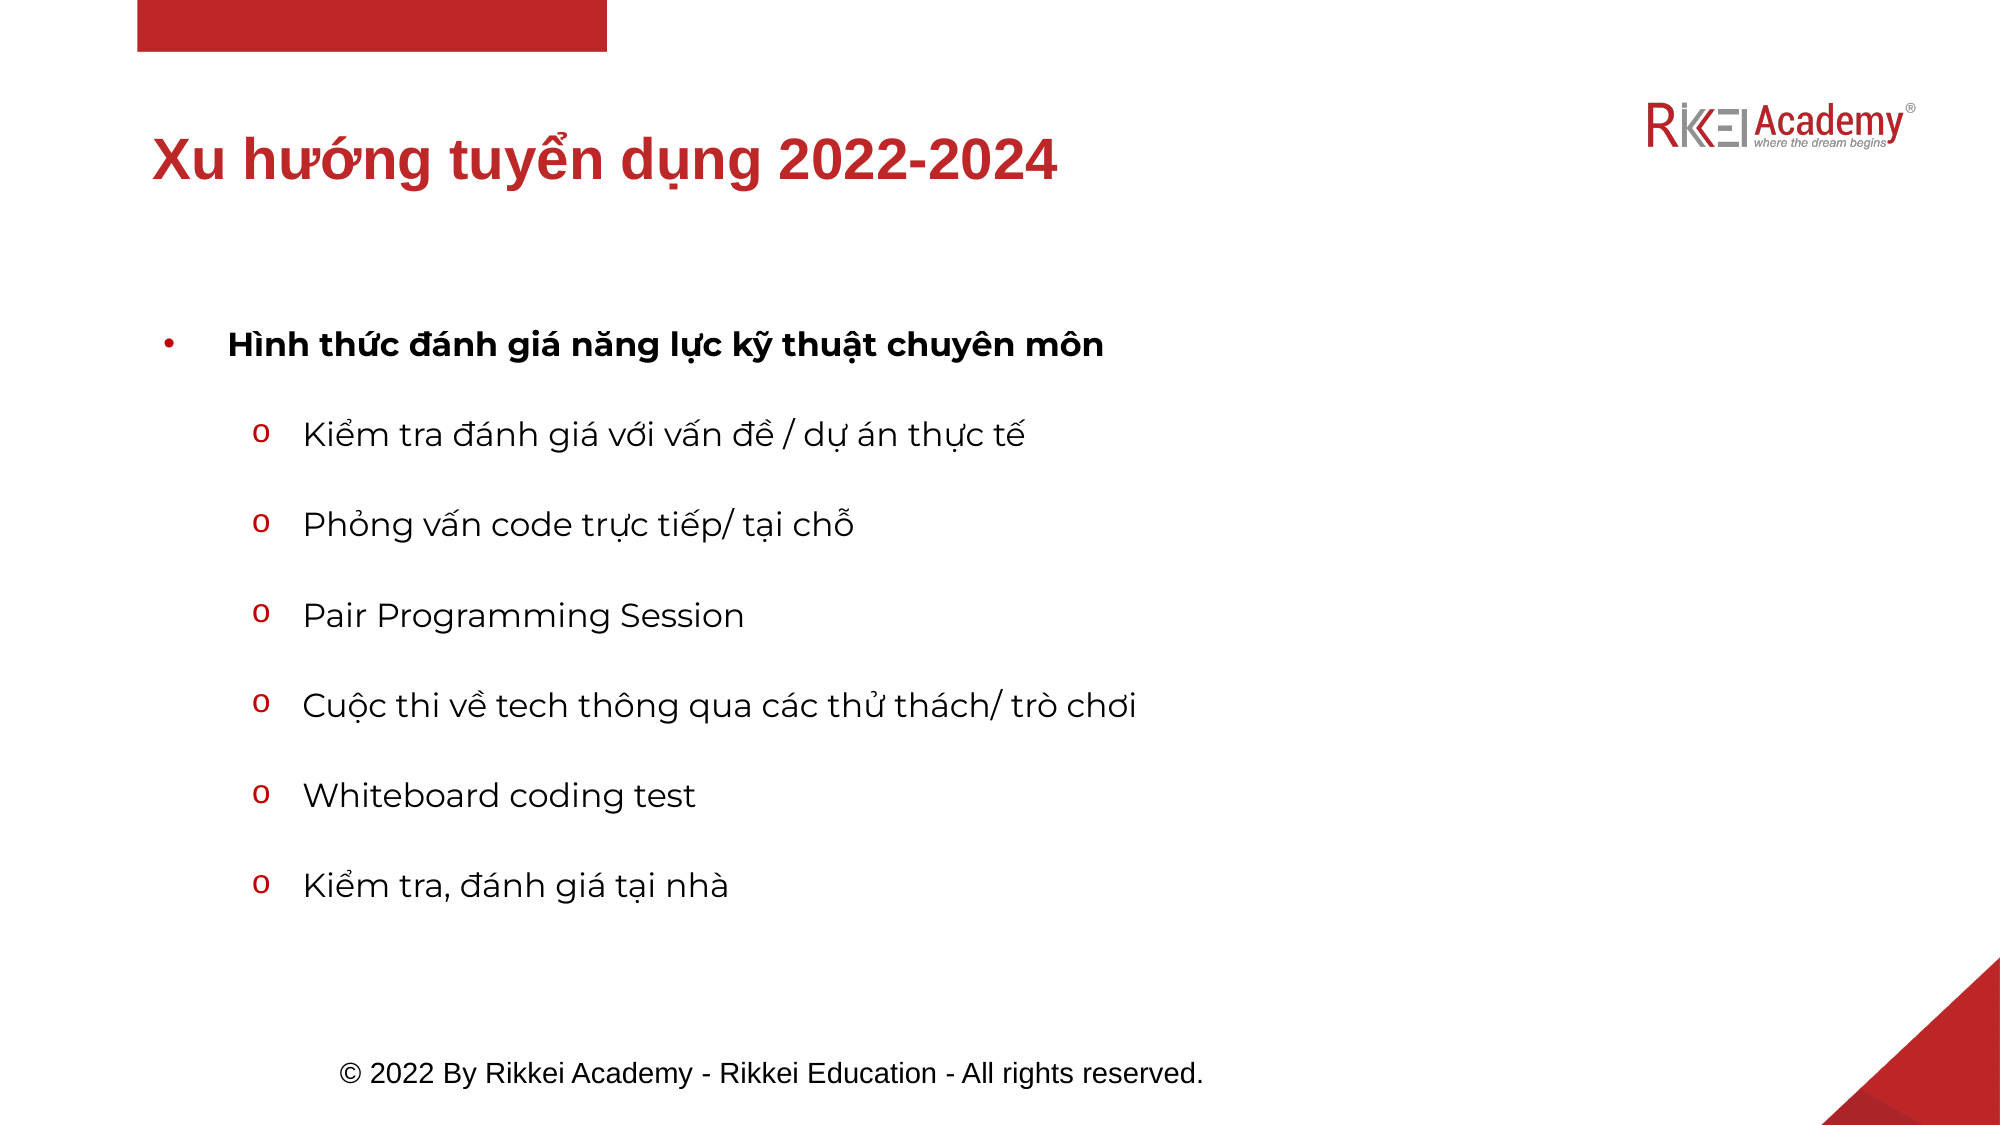

# Xu hướng tuyển dụng 2022-2024
Hình thức đánh giá năng lực kỹ thuật chuyên môn
Kiểm tra đánh giá với vấn đề / dự án thực tế
Phỏng vấn code trực tiếp/ tại chỗ
Pair Programming Session
Cuộc thi về tech thông qua các thử thách/ trò chơi
Whiteboard coding test
Kiểm tra, đánh giá tại nhà